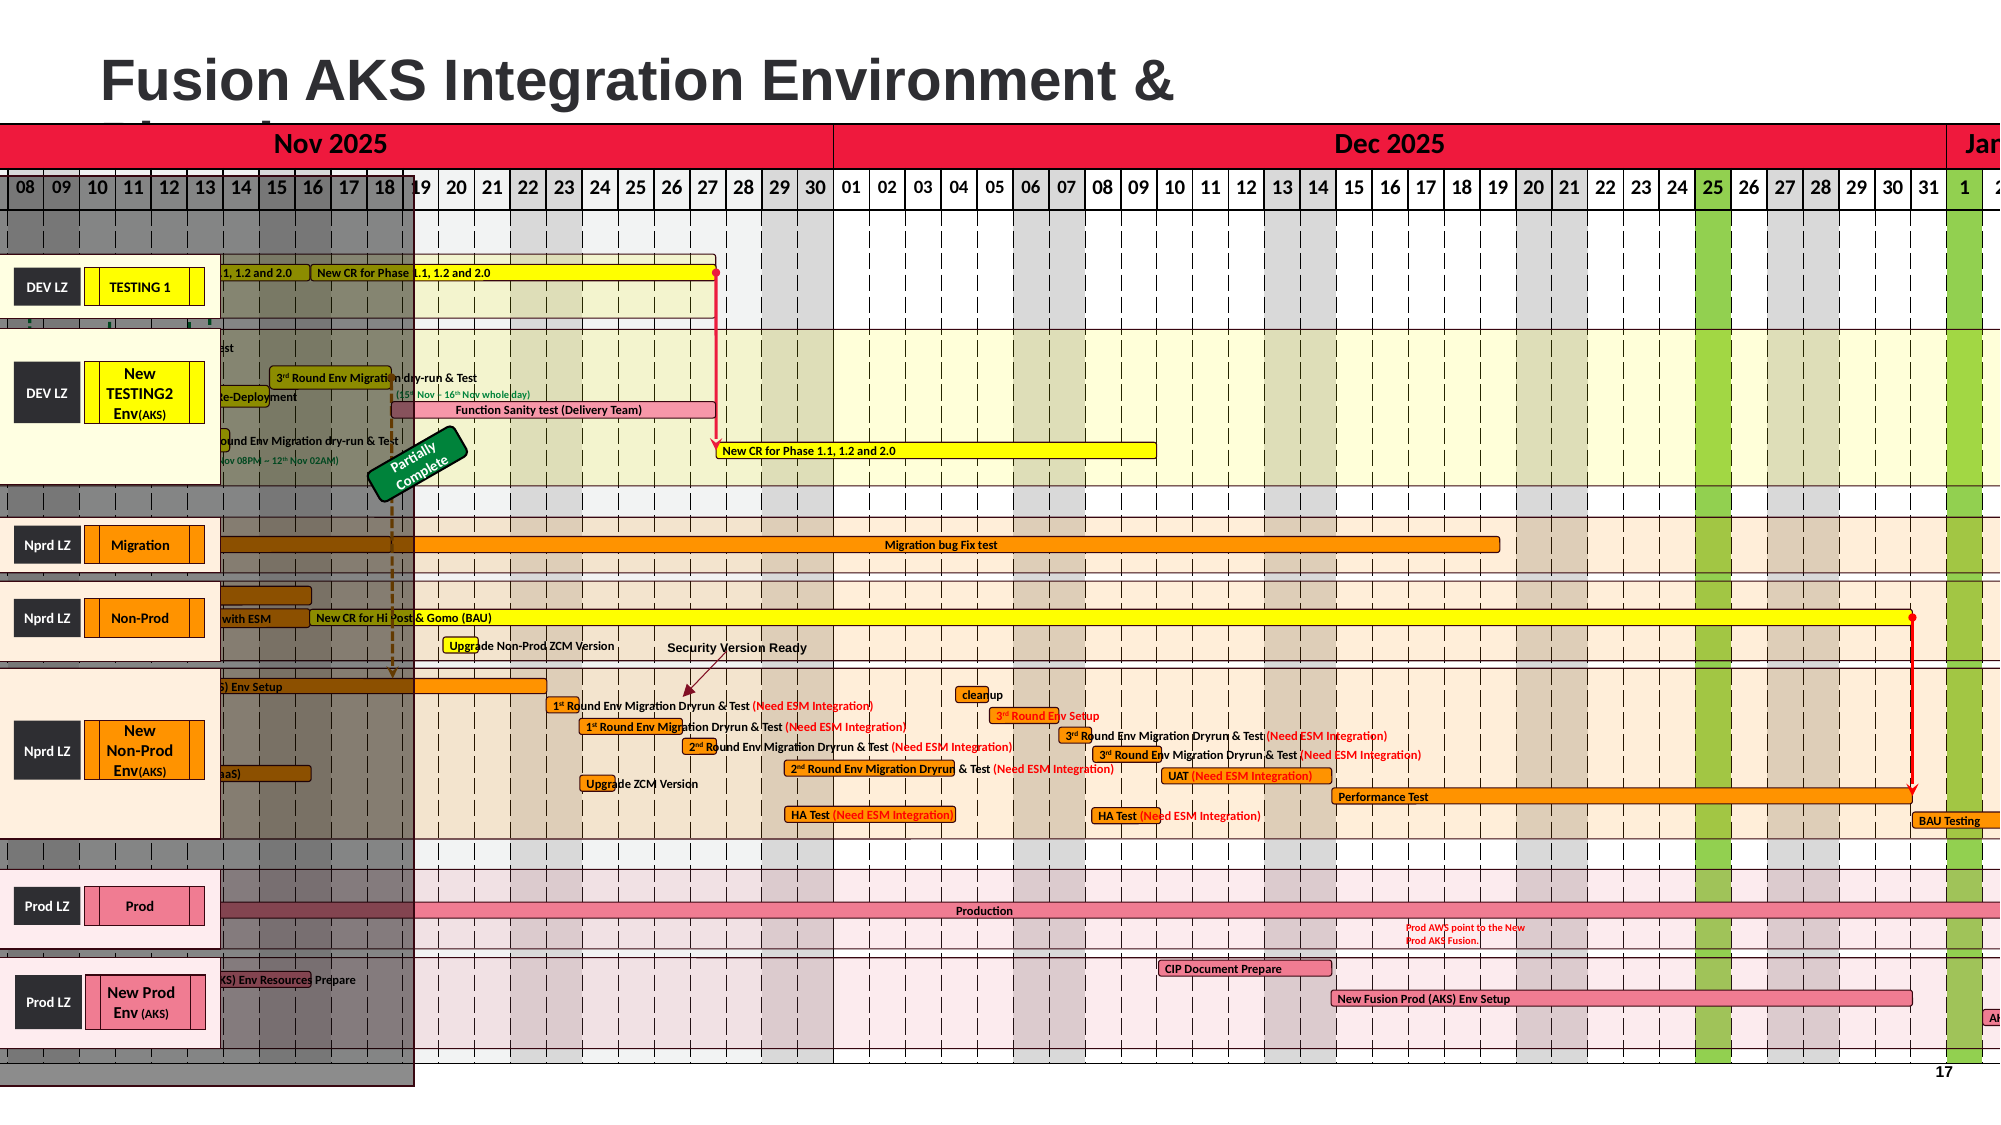

Fusion AKS Integration Environment & Planning
| Nov 2025 |  |  |  |  |  |  |  |  |  |  |  |  |  |  |  |  |  |  |  |  |  |  |  |  |  |  |  | Dec 2025 |  |  |  |  |  |  |  |  |  |  |  |  |  |  |  |  |  |  |  |  |  |  |  |  |  |  |  |  |  |  | Jan 2026 |  |  |  |  |  |  |  |  |  |  |  |  |  |  |  |  |  |  |  |  |  |  |  |  |  |  |  |  |  |  | Feb 2026 |  |  |  |  |  |  |  |  |  |  |  |  |  |  |  |  |  |  |  |  |  |  |  |  |  |  |  | Mar 2026 |  |  |  |  |  |  |  |
| --- | --- | --- | --- | --- | --- | --- | --- | --- | --- | --- | --- | --- | --- | --- | --- | --- | --- | --- | --- | --- | --- | --- | --- | --- | --- | --- | --- | --- | --- | --- | --- | --- | --- | --- | --- | --- | --- | --- | --- | --- | --- | --- | --- | --- | --- | --- | --- | --- | --- | --- | --- | --- | --- | --- | --- | --- | --- | --- | --- | --- | --- | --- | --- | --- | --- | --- | --- | --- | --- | --- | --- | --- | --- | --- | --- | --- | --- | --- | --- | --- | --- | --- | --- | --- | --- | --- | --- | --- | --- | --- | --- | --- | --- | --- | --- | --- | --- | --- | --- | --- | --- | --- | --- | --- | --- | --- | --- | --- | --- | --- | --- | --- | --- | --- | --- | --- | --- | --- | --- | --- | --- | --- | --- | --- | --- |
| 03 | 04 | 05 | 06 | 07 | 08 | 09 | 10 | 11 | 12 | 13 | 14 | 15 | 16 | 17 | 18 | 19 | 20 | 21 | 22 | 23 | 24 | 25 | 26 | 27 | 28 | 29 | 30 | 01 | 02 | 03 | 04 | 05 | 06 | 07 | 08 | 09 | 10 | 11 | 12 | 13 | 14 | 15 | 16 | 17 | 18 | 19 | 20 | 21 | 22 | 23 | 24 | 25 | 26 | 27 | 28 | 29 | 30 | 31 | 1 | 2 | 3 | 4 | 5 | 6 | 7 | 8 | 9 | 10 | 11 | 12 | 13 | 14 | 15 | 16 | 17 | 18 | 19 | 20 | 21 | 22 | 23 | 24 | 25 | 26 | 27 | 28 | 29 | 30 | 31 | 1 | 2 | 3 | 4 | 5 | 6 | 7 | 8 | 9 | 10 | 11 | 12 | 13 | 14 | 15 | 16 | 17 | 18 | 19 | 20 | 21 | 22 | 23 | 24 | 25 | 26 | 27 | 28 | 1 | 2 | 3 | 4 | 5 | 6 | 7 | 8 |
|  |  |  |  |  |  |  |  |  |  |  |  |  |  |  |  |  |  |  |  |  |  |  |  |  |  |  |  |  |  |  |  |  |  |  |  |  |  |  |  |  |  |  |  |  |  |  |  |  |  |  |  |  |  |  |  |  |  |  |  |  |  |  |  |  |  |  |  |  |  |  |  |  |  |  |  |  |  |  |  |  |  |  |  |  |  |  |  |  |  |  |  |  |  |  |  |  |  |  |  |  |  |  |  |  |  |  |  |  |  |  |  |  |  |  |  |  |  |  |  |  |  |  |  |  |  |

DEV LZ
TESTING 1

DEV LZ
New TESTING2 Env(AKS)

Nprd LZ
Migration

Nprd LZ
Non-Prod

Nprd LZ
New Non-Prod Env(AKS)

Prod LZ
Prod

Prod LZ
New Prod Env (AKS)
New CR for Phase 1.1, 1.2 and 2.0
New CR (Device)
New CR for Phase 1.1, 1.2 and 2.0

1st Round Env Migration Dryrun & Test
Re-Deployment
(08th Nov – 09th Nov whole day)
3rd Round Env Migration dry-run & Test
(15th Nov – 16th Nov whole day)
Re-Deployment
Re-Deployment
Function Sanity test (Delivery Team)
ZCM functional  Test in New DEV(AKS)
2nd Round Env Migration dry-run & Test
New CR for Phase 1.1, 1.2 and 2.0
Partially Complete
(11th Nov 08PM ~ 12th Nov 02AM)

Migration Testing
Migration bug Fix test

BAU Testing
ESM Integration
Regression Test with ESM
New CR for Hi Post & Gomo (BAU)
Security Version Ready
Upgrade Non-Prod ZCM Version

New Fusion Non-Prod (AKS) Env Setup
cleanup
1st Round Env Migration Dryrun & Test (Need ESM Integration)
3rd Round Env Setup
1st Round Env Migration Dryrun & Test (Need ESM Integration)
3rd Round Env Migration Dryrun & Test (Need ESM Integration)
2nd Round Env Migration Dryrun & Test (Need ESM Integration)
3rd Round Env Migration Dryrun & Test (Need ESM Integration)
2nd Round Env Migration Dryrun & Test (Need ESM Integration)
1st Round HA Test (PaaS)
UAT (Need ESM Integration)
Upgrade ZCM Version
Performance Test
HA Test (Need ESM Integration)
HA Test (Need ESM Integration)
BAU Testing

Production
Prod AWS point to the New Prod AKS Fusion.

CIP Document Prepare
New Fusion Prod (AKS) Env Resources Prepare
New Fusion Prod (AKS) Env Setup
AKS Env Migration